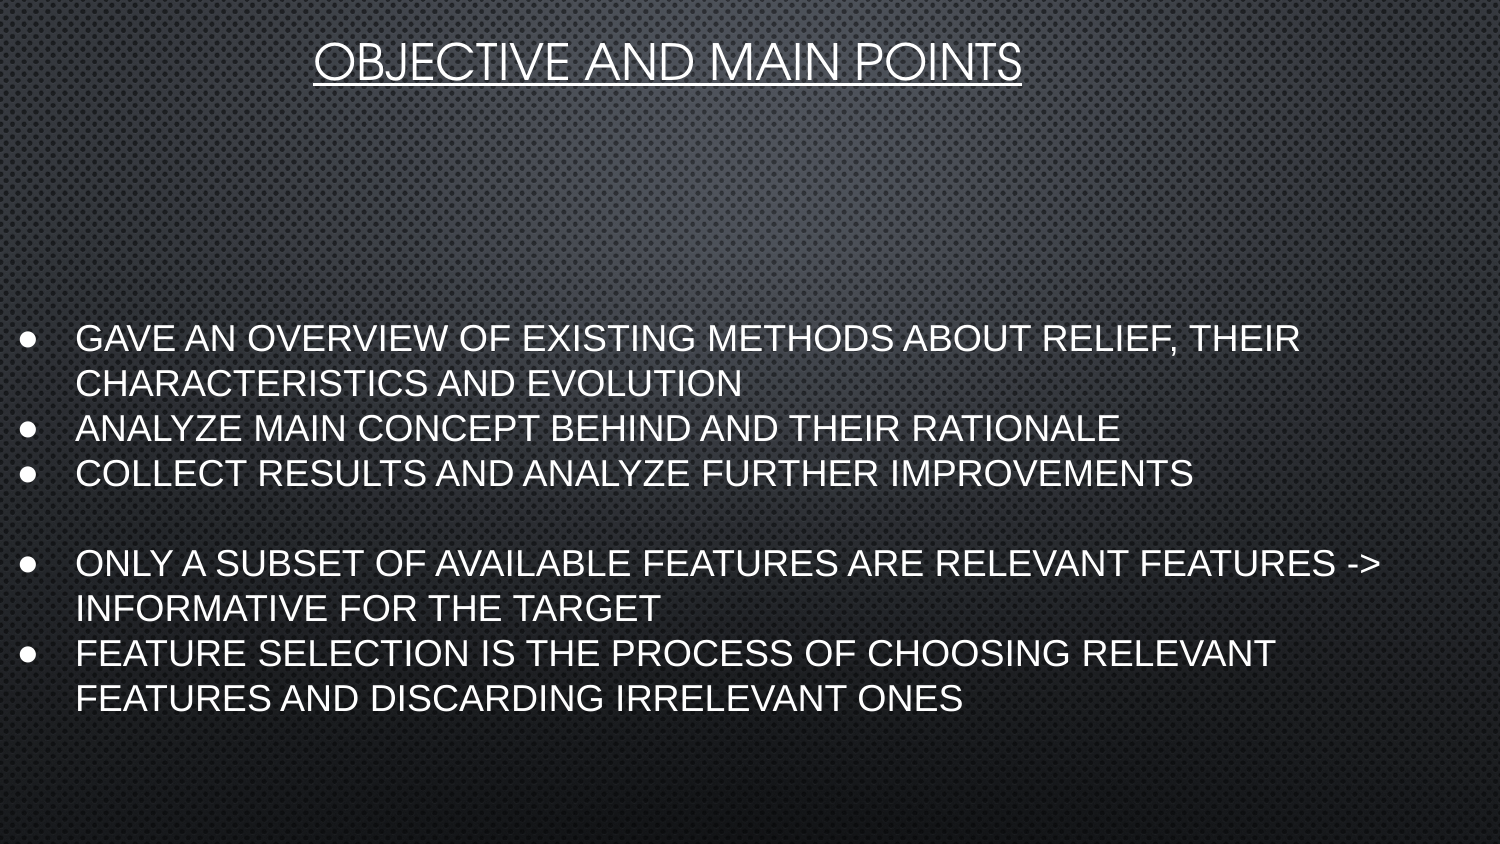

# Objective and main points

Gave an overview of existing methods about Relief, their characteristics and evolution
Analyze main concept behind and their rationale
Collect results and analyze further improvements

Only a subset of available features are relevant features -> Informative for the target
Feature selection is the process of choosing relevant features and discarding irrelevant ones

2